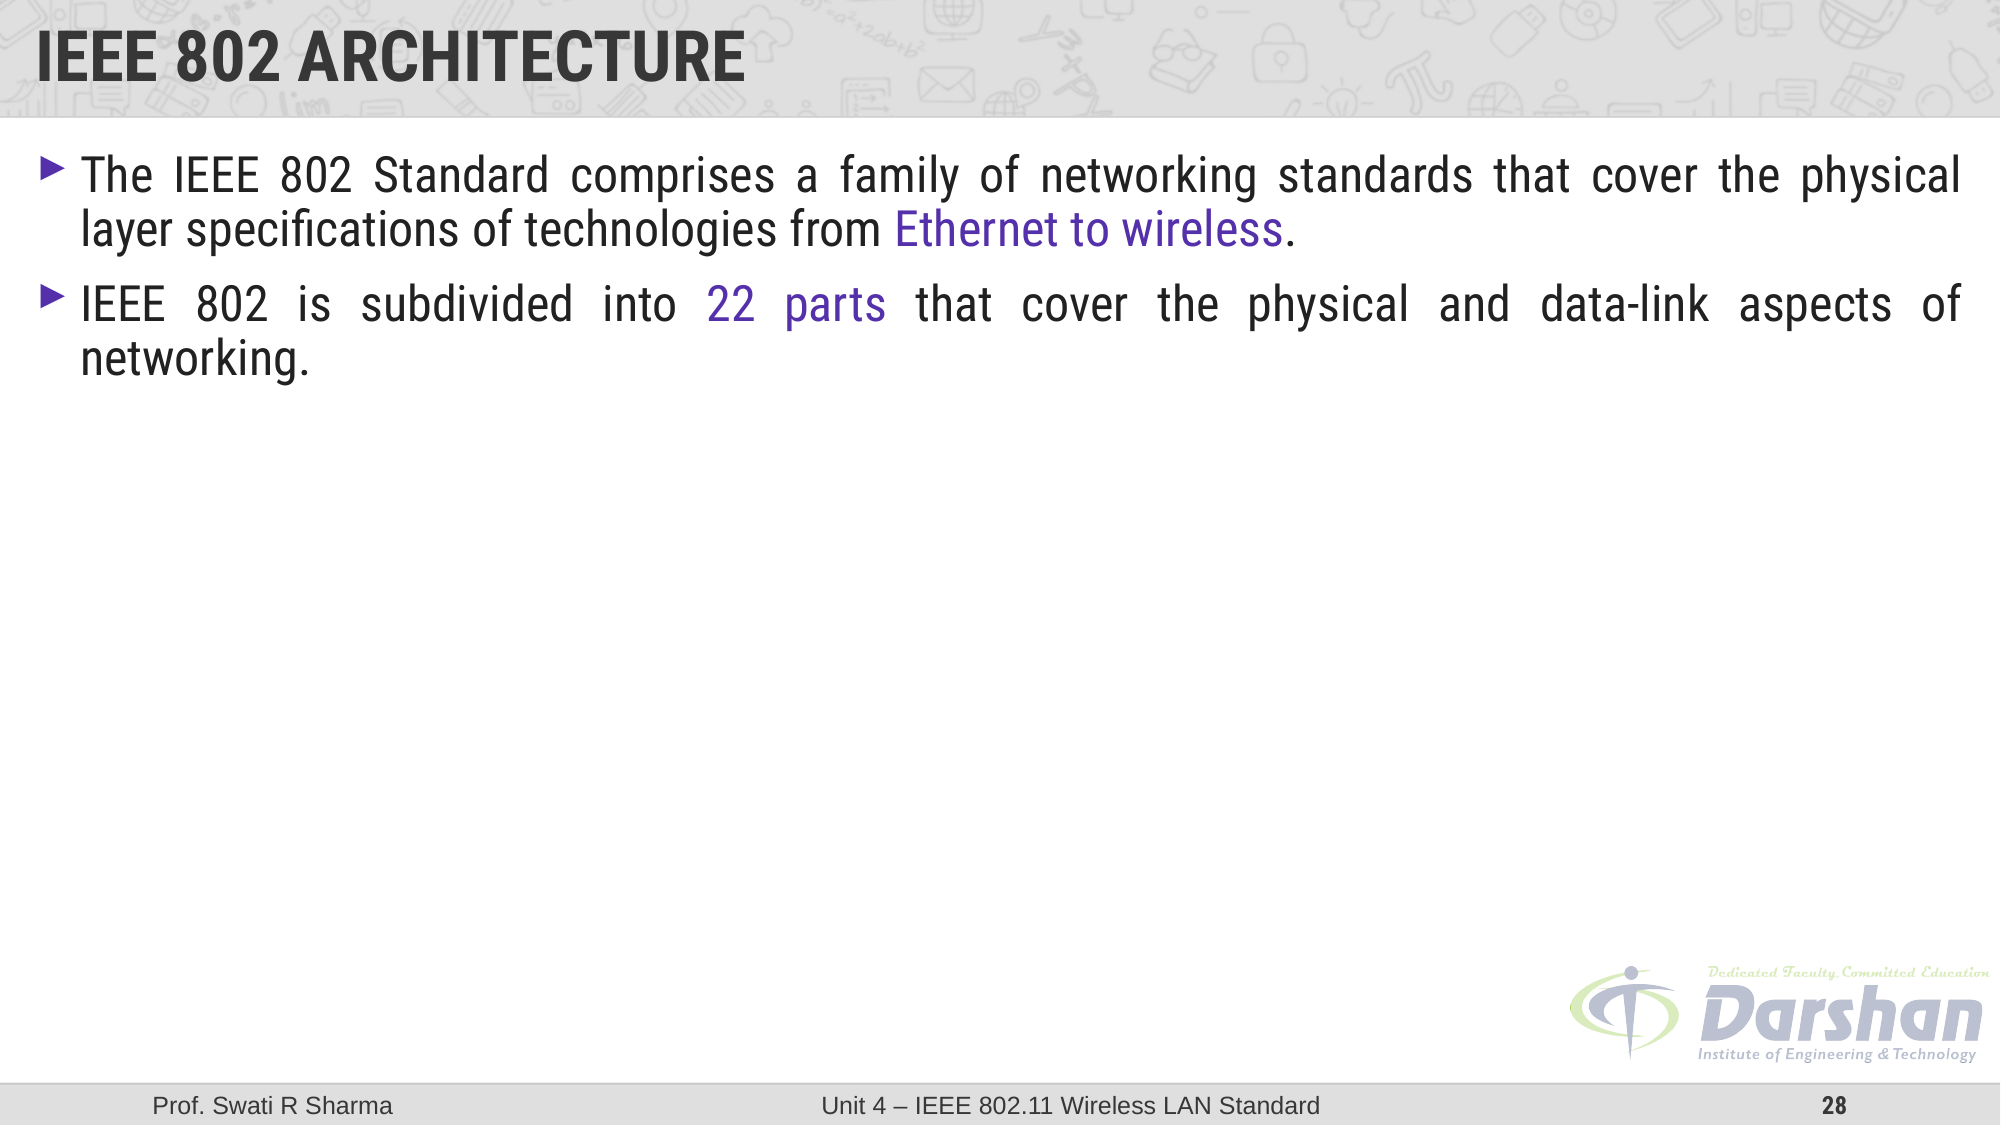

# IEEE 802 ARCHITECTURE
The IEEE 802 Standard comprises a family of networking standards that cover the physical layer specifications of technologies from Ethernet to wireless.
IEEE 802 is subdivided into 22 parts that cover the physical and data-link aspects of networking.